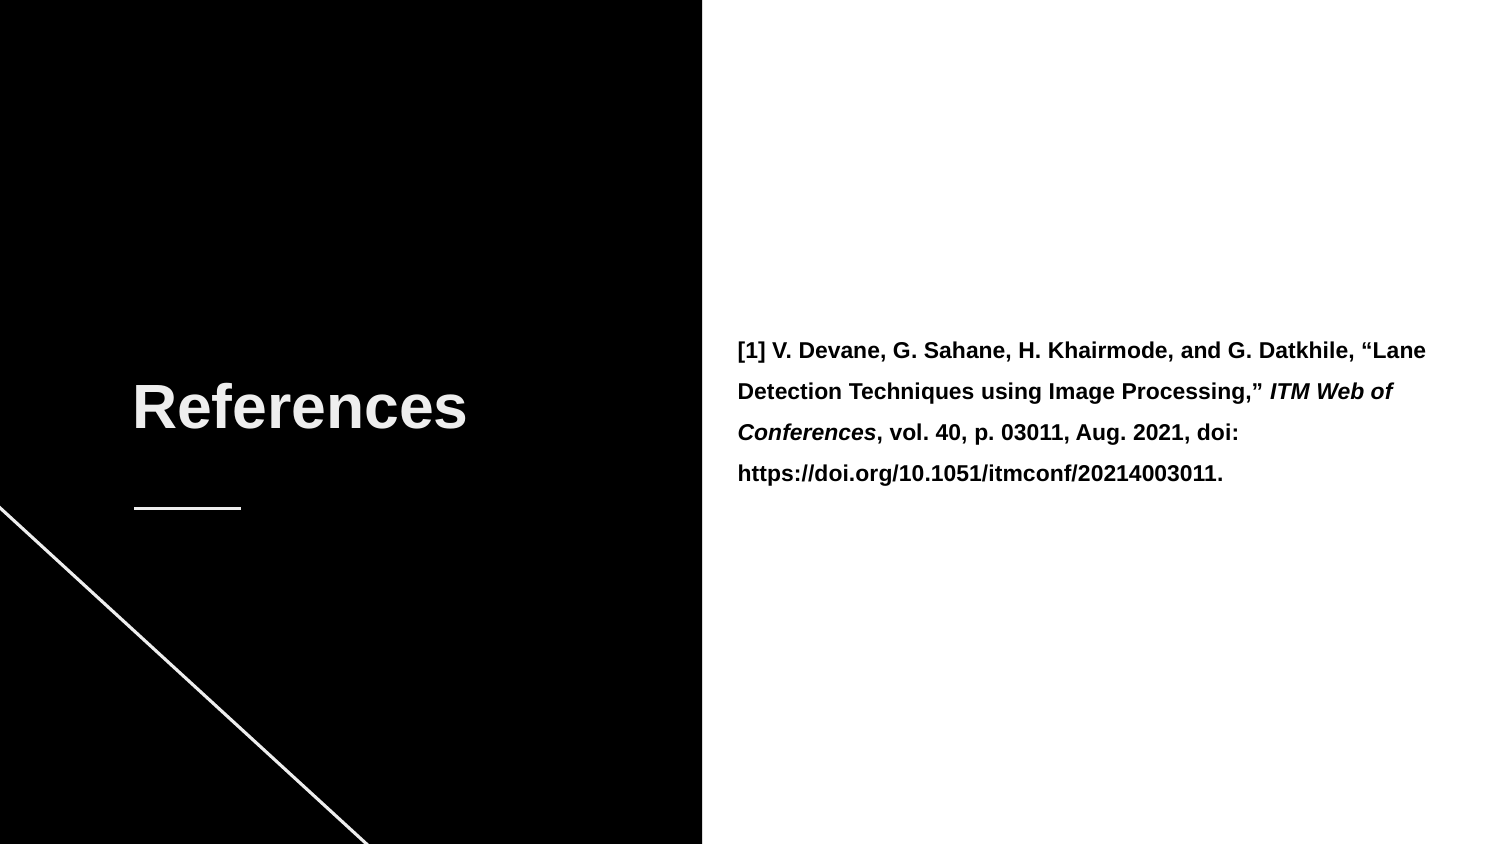

[1] V. Devane, G. Sahane, H. Khairmode, and G. Datkhile, “Lane Detection Techniques using Image Processing,” ITM Web of Conferences, vol. 40, p. 03011, Aug. 2021, doi: https://doi.org/10.1051/itmconf/20214003011.
References